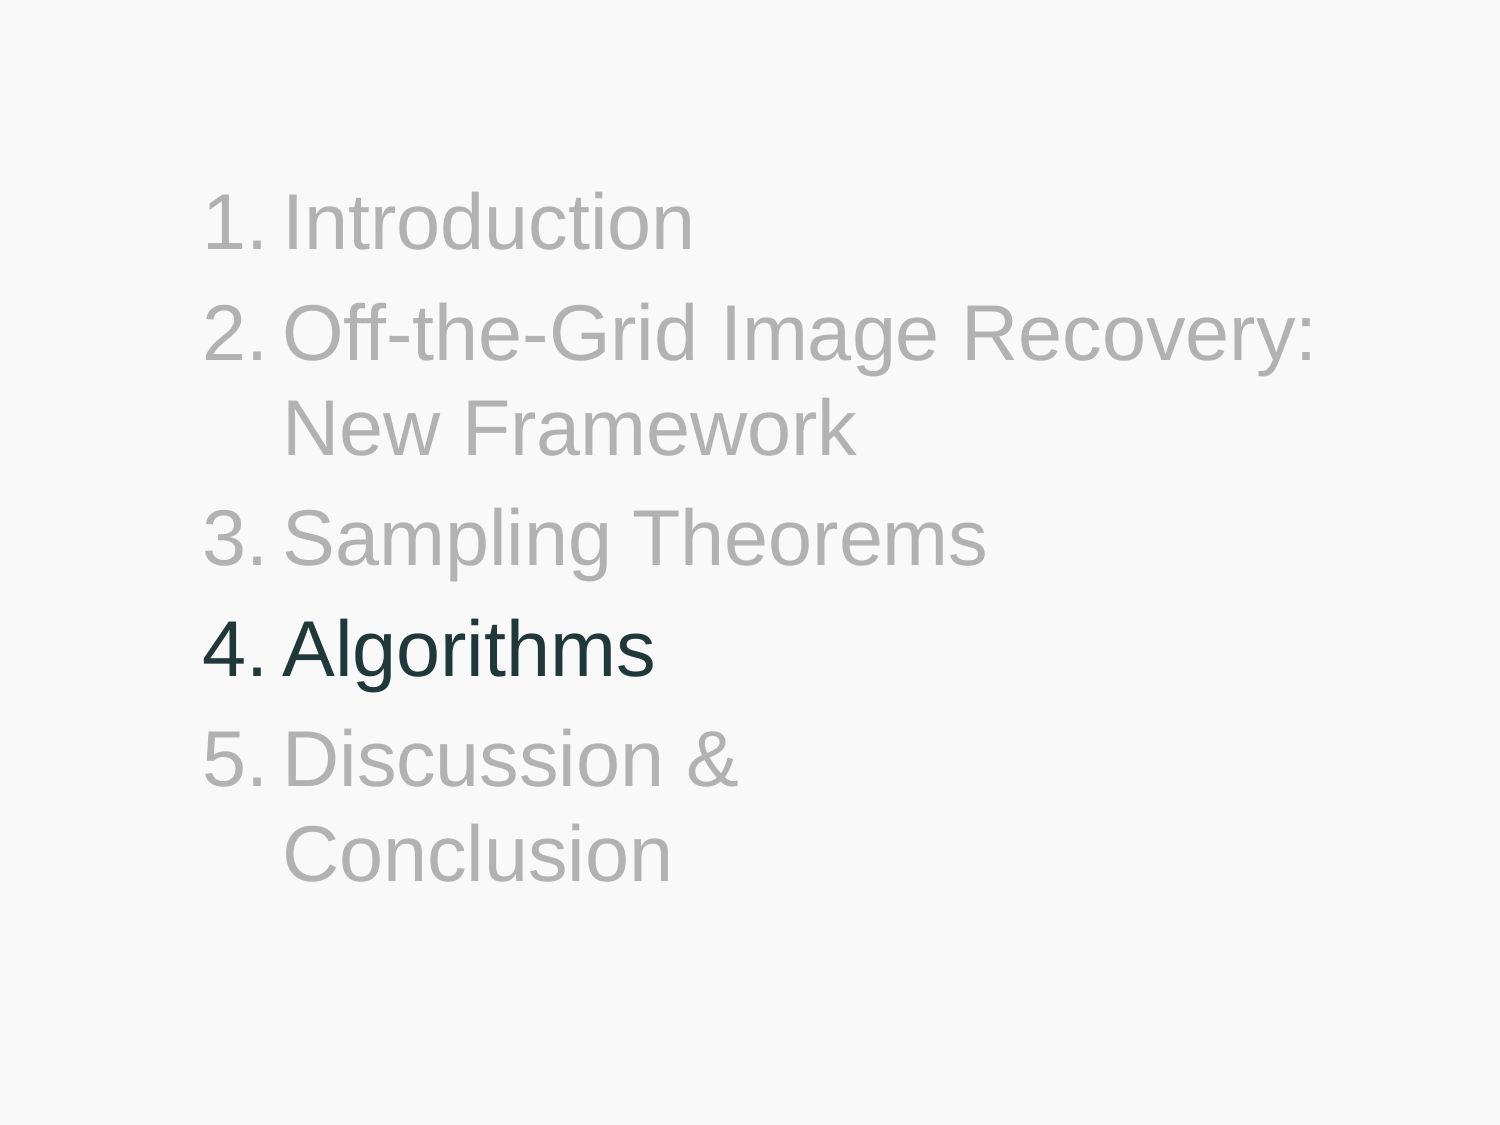

Introduction
Off-the-Grid Image Recovery: New Framework
Sampling Theorems
Algorithms
Discussion &
Conclusion